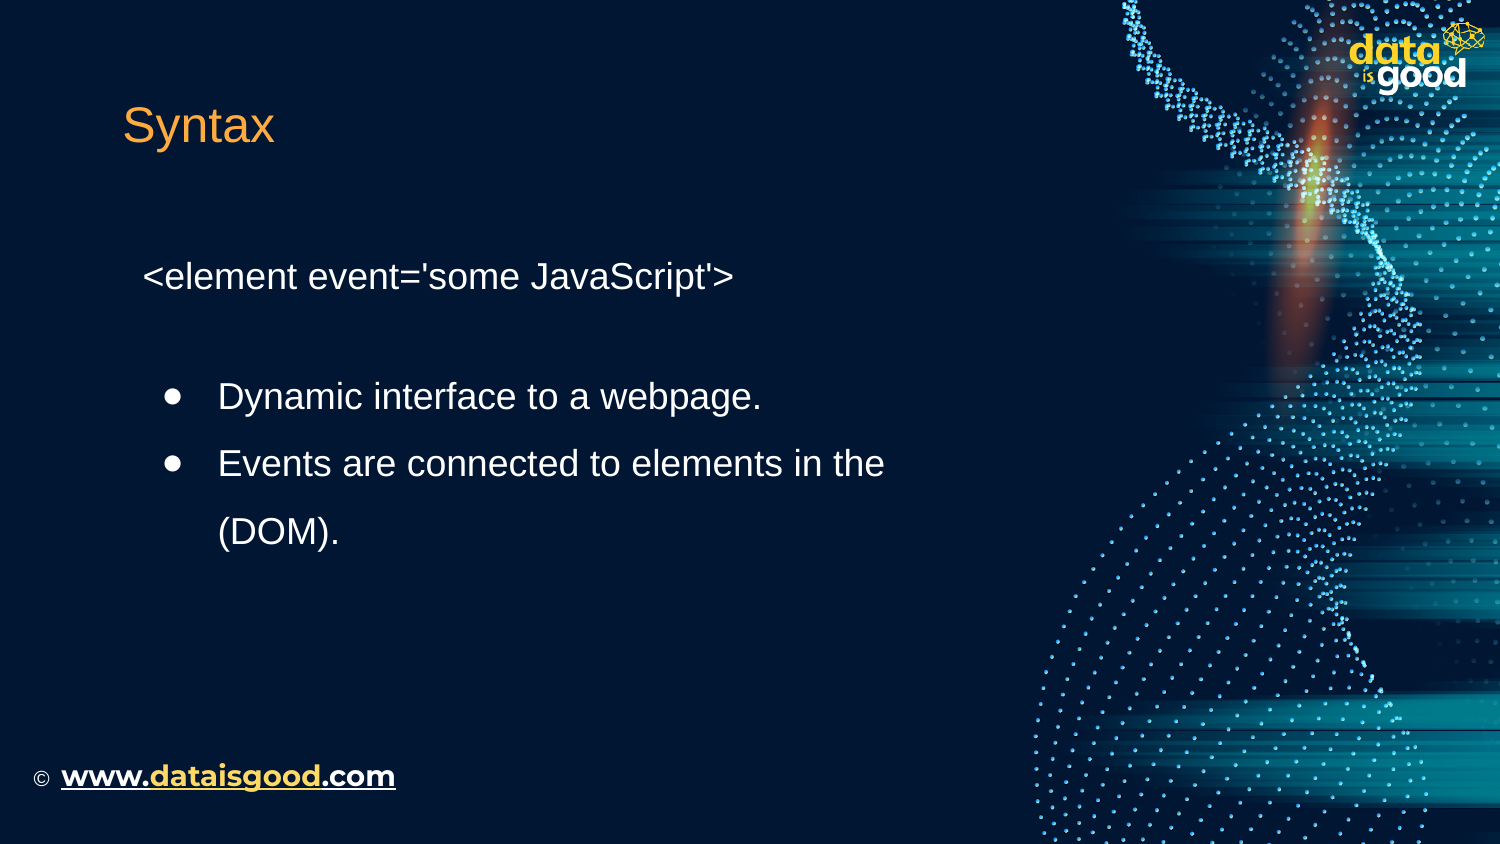

# Syntax
<element event='some JavaScript'>
Dynamic interface to a webpage.
Events are connected to elements in the (DOM).